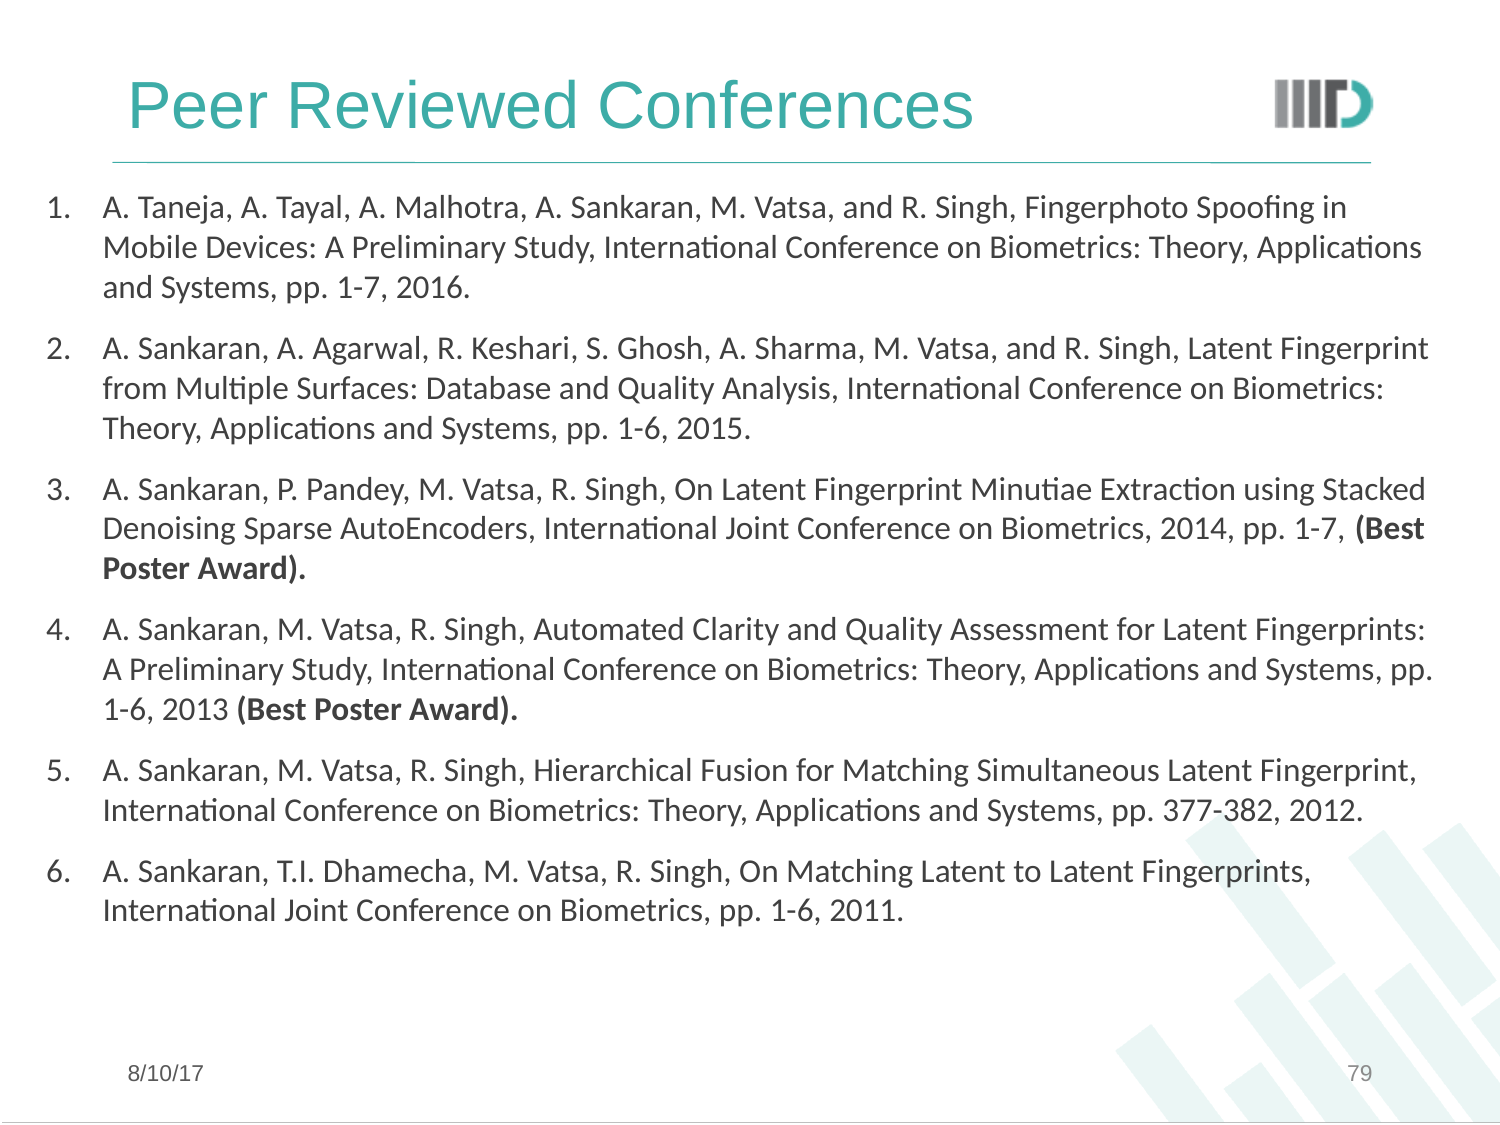

# Peer Reviewed Conferences
A. Taneja, A. Tayal, A. Malhotra, A. Sankaran, M. Vatsa, and R. Singh, Fingerphoto Spoofing in Mobile Devices: A Preliminary Study, International Conference on Biometrics: Theory, Applications and Systems, pp. 1-7, 2016.
A. Sankaran, A. Agarwal, R. Keshari, S. Ghosh, A. Sharma, M. Vatsa, and R. Singh, Latent Fingerprint from Multiple Surfaces: Database and Quality Analysis, International Conference on Biometrics: Theory, Applications and Systems, pp. 1-6, 2015.
A. Sankaran, P. Pandey, M. Vatsa, R. Singh, On Latent Fingerprint Minutiae Extraction using Stacked Denoising Sparse AutoEncoders, International Joint Conference on Biometrics, 2014, pp. 1-7, (Best Poster Award).
A. Sankaran, M. Vatsa, R. Singh, Automated Clarity and Quality Assessment for Latent Fingerprints: A Preliminary Study, International Conference on Biometrics: Theory, Applications and Systems, pp. 1-6, 2013 (Best Poster Award).
A. Sankaran, M. Vatsa, R. Singh, Hierarchical Fusion for Matching Simultaneous Latent Fingerprint, International Conference on Biometrics: Theory, Applications and Systems, pp. 377-382, 2012.
A. Sankaran, T.I. Dhamecha, M. Vatsa, R. Singh, On Matching Latent to Latent Fingerprints, International Joint Conference on Biometrics, pp. 1-6, 2011.
8/10/17
79